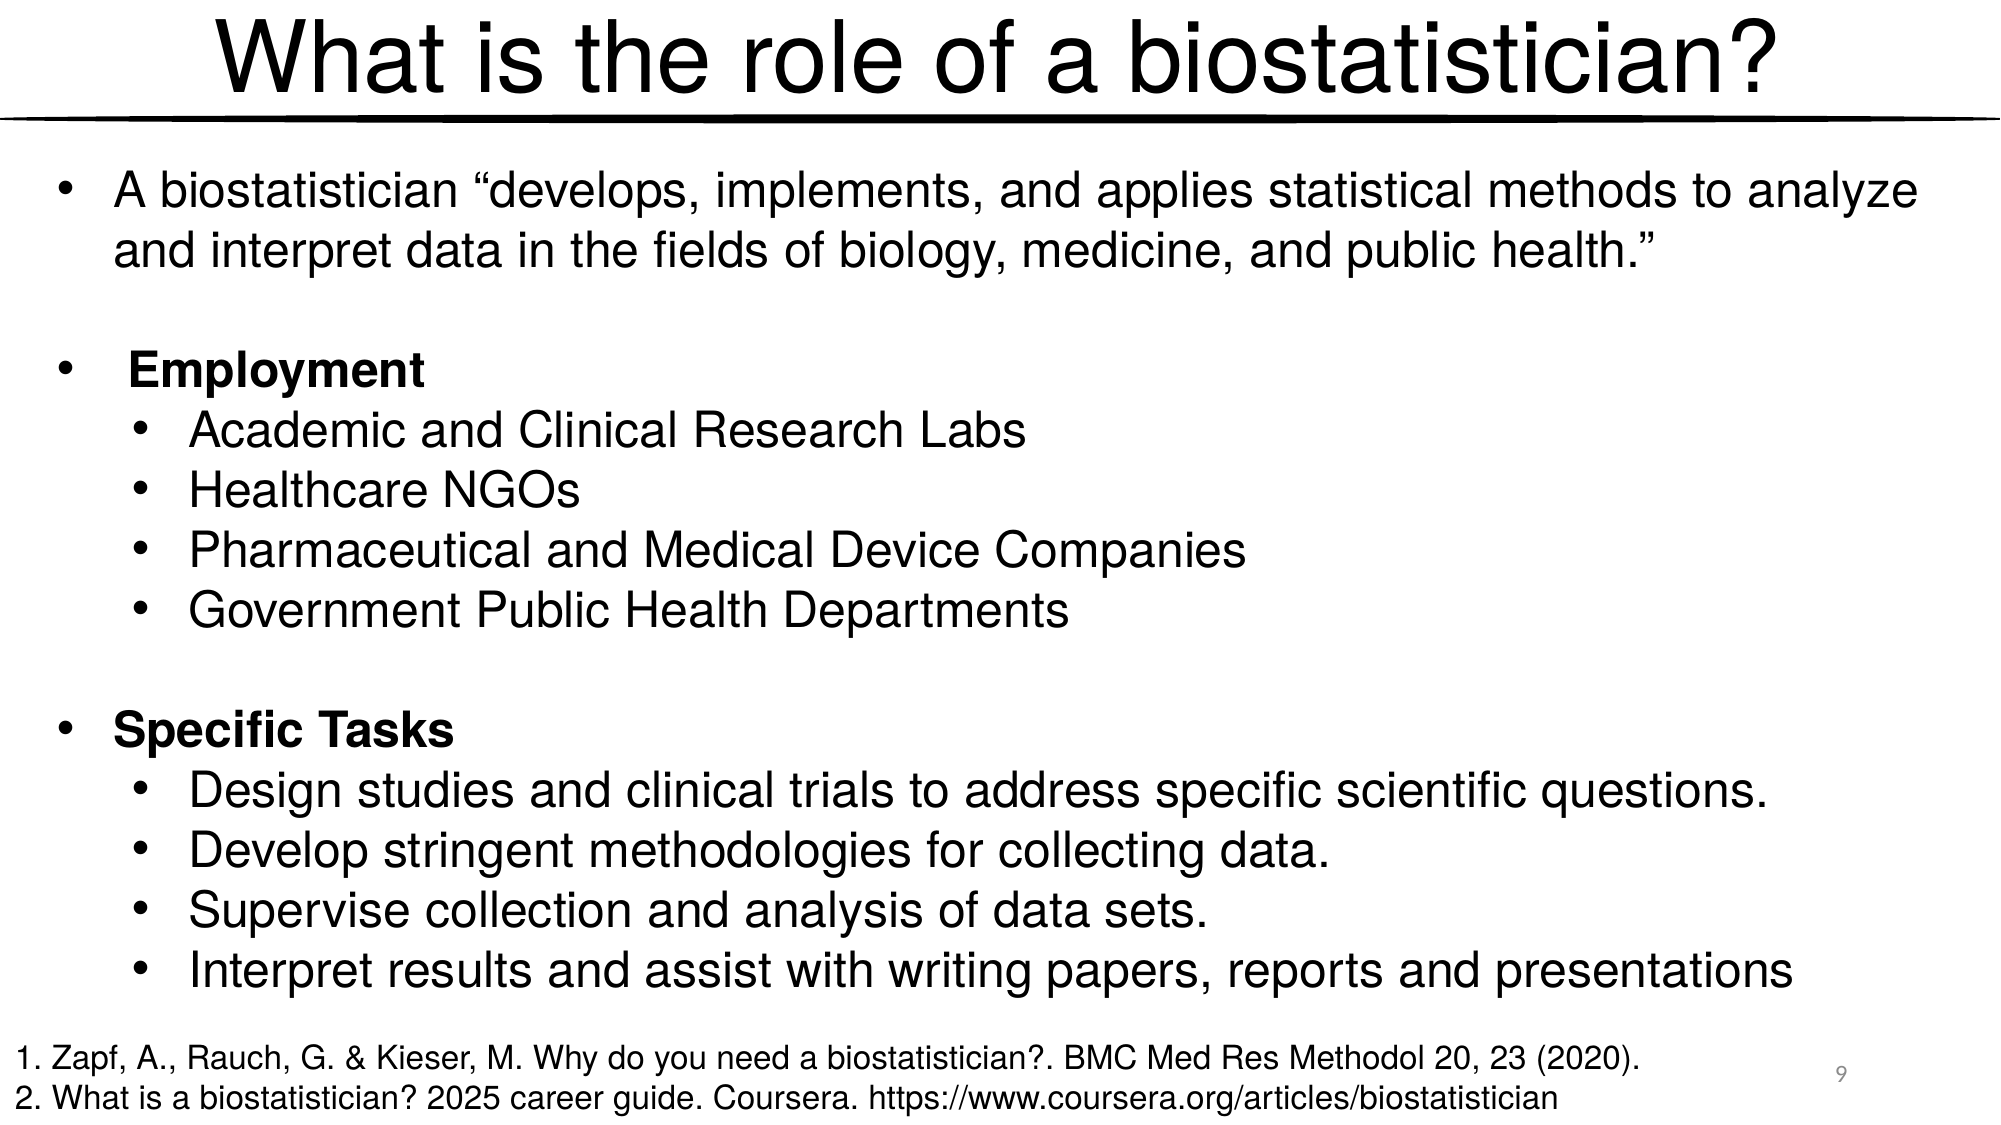

# What is the role of a biostatistician?

A biostatistician “develops, implements, and applies statistical methods to analyze and interpret data in the fields of biology, medicine, and public health.”

 Employment
Academic and Clinical Research Labs
Healthcare NGOs
Pharmaceutical and Medical Device Companies
Government Public Health Departments

Specific Tasks
Design studies and clinical trials to address specific scientific questions.
Develop stringent methodologies for collecting data.
Supervise collection and analysis of data sets.
Interpret results and assist with writing papers, reports and presentations
1. Zapf, A., Rauch, G. & Kieser, M. Why do you need a biostatistician?. BMC Med Res Methodol 20, 23 (2020).
2. What is a biostatistician? 2025 career guide. Coursera. https://www.coursera.org/articles/biostatistician
9